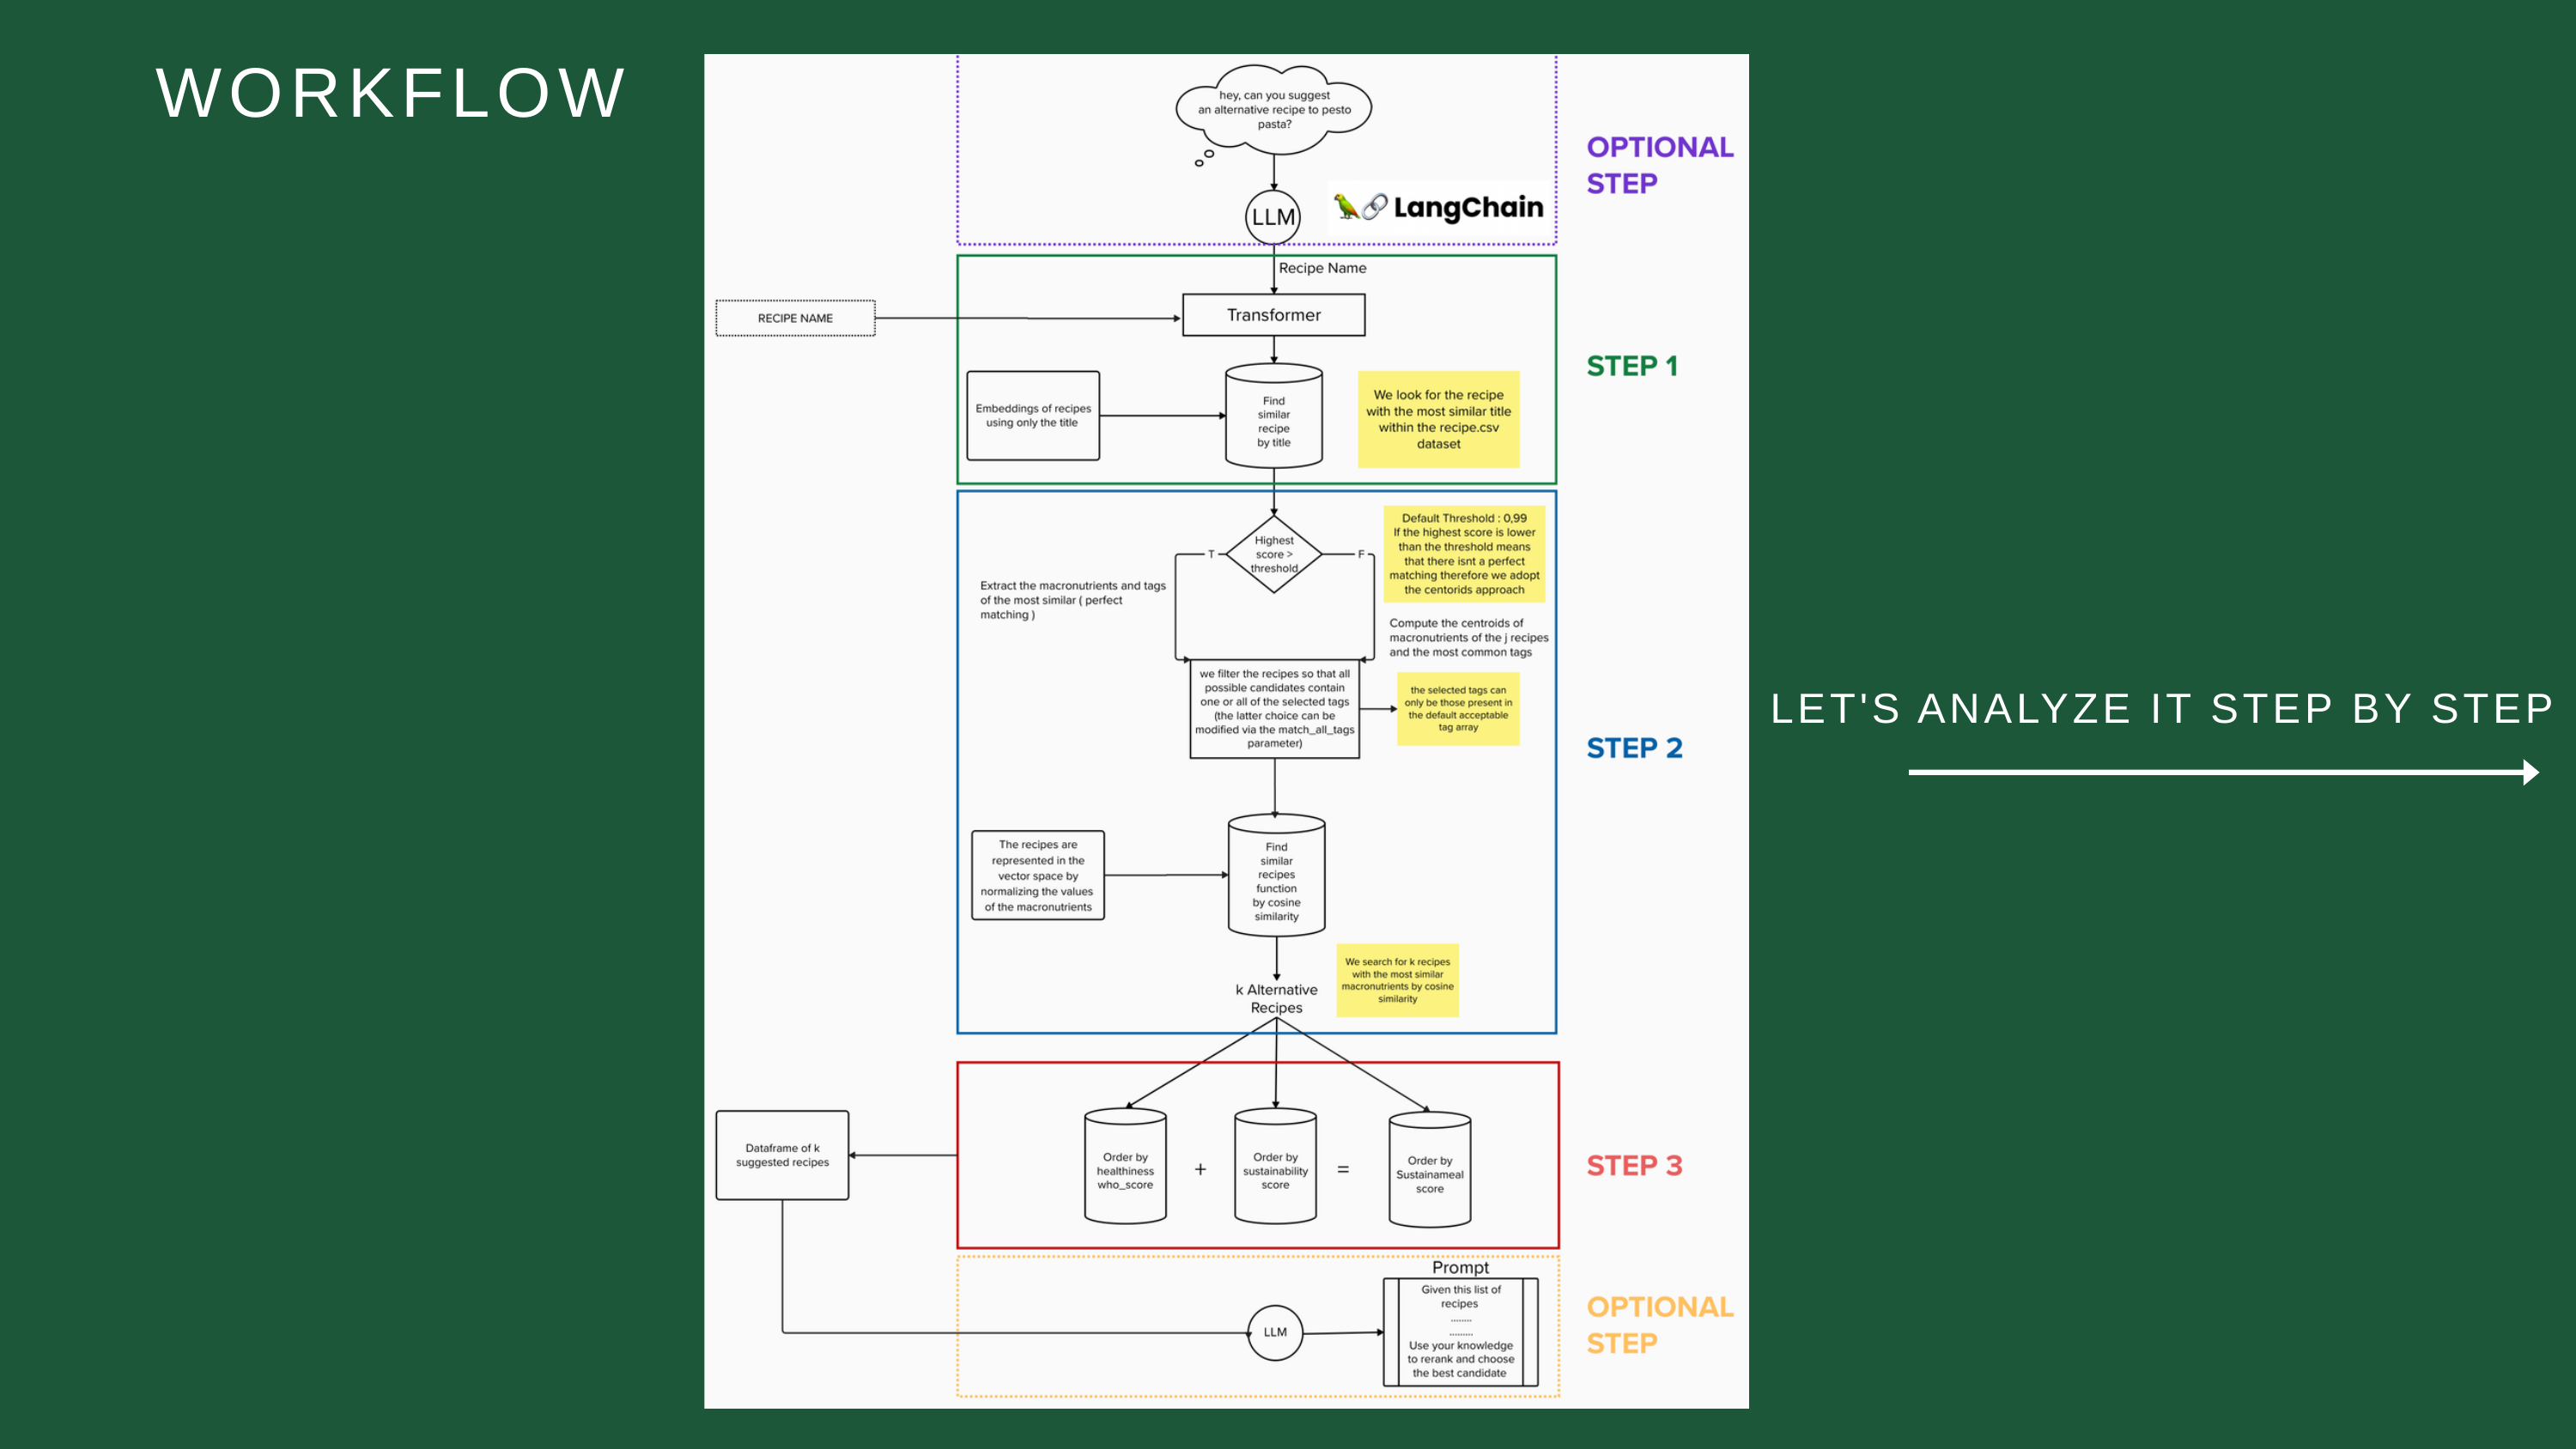

WORKFLOW

LET'S ANALYZE IT STEP BY STEP